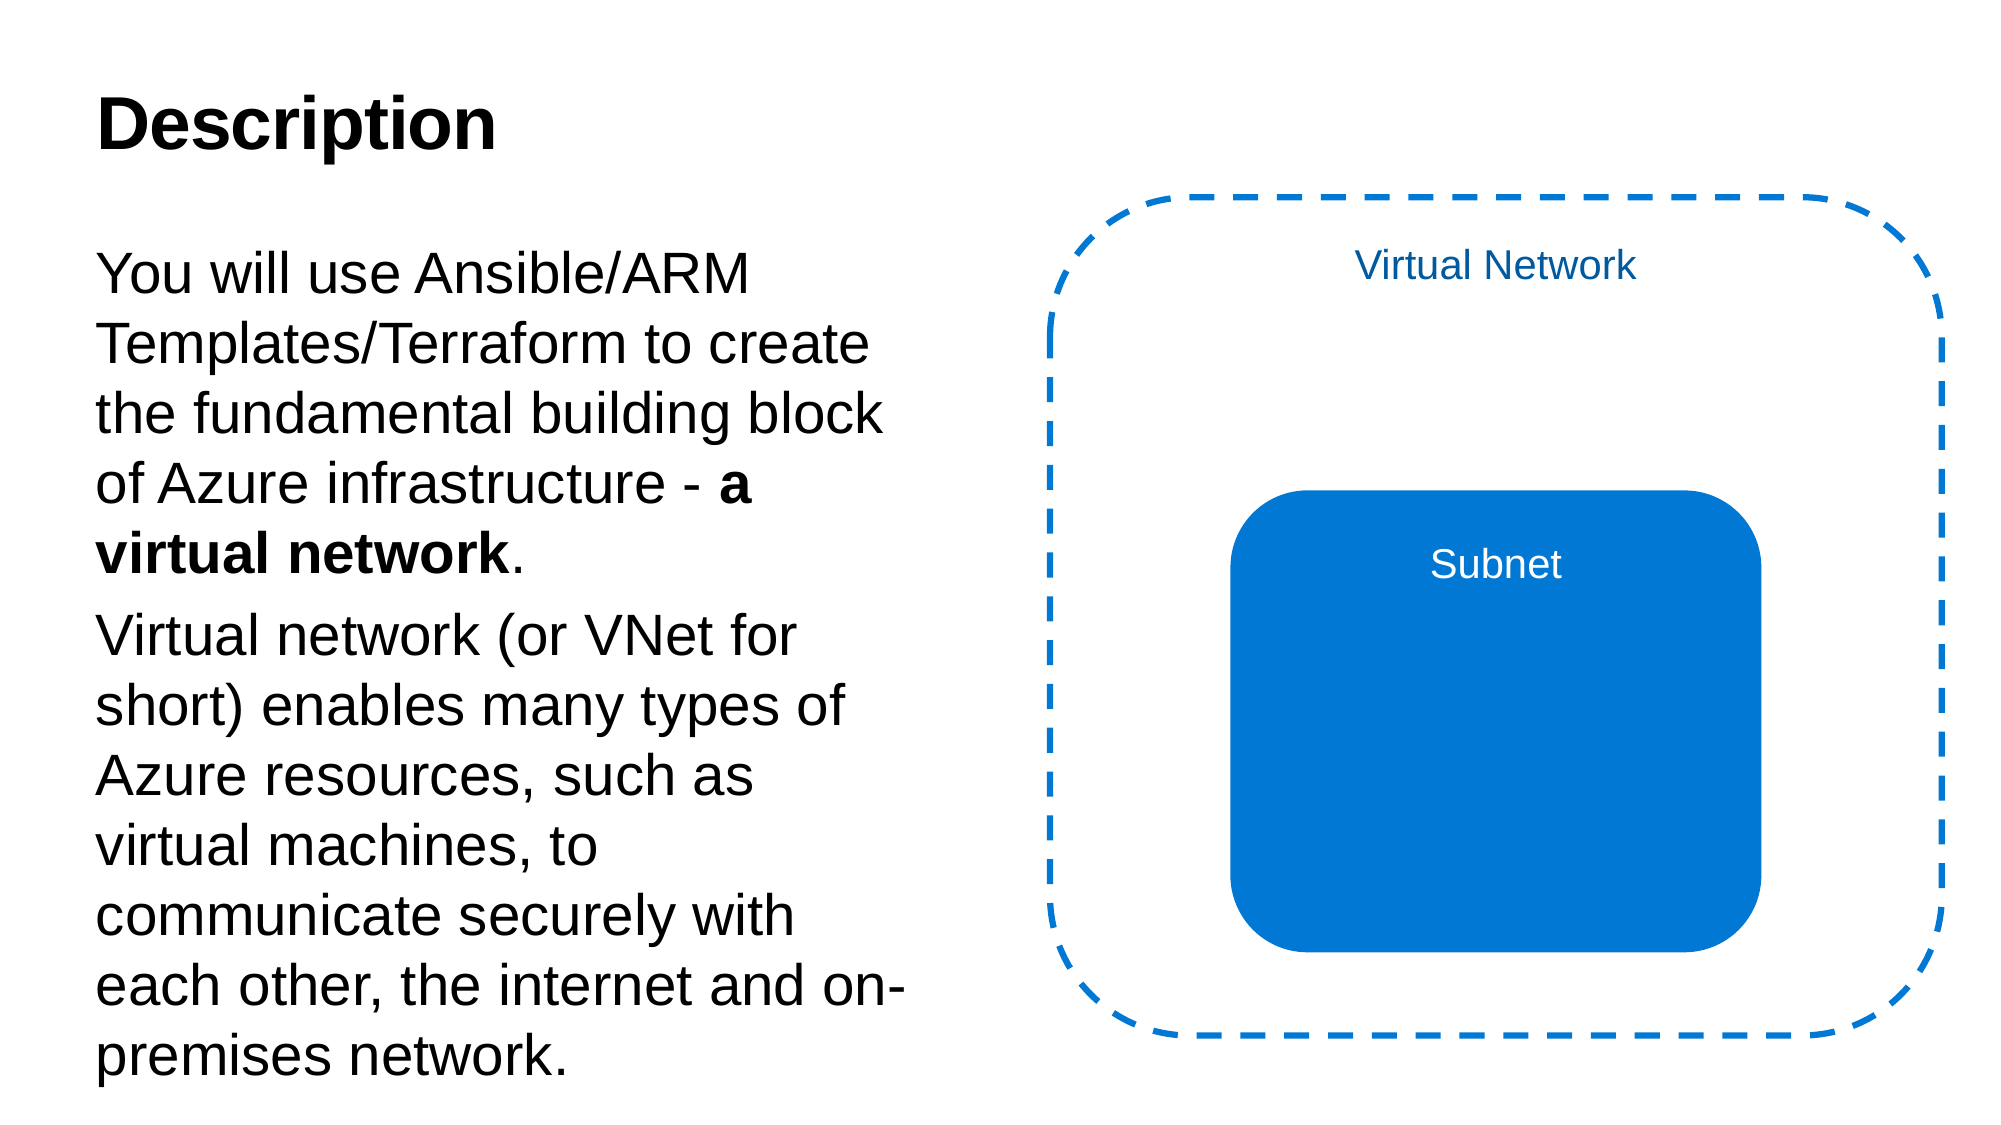

# Description
Virtual Network
You will use Ansible/ARM Templates/Terraform to create the fundamental building block of Azure infrastructure - a virtual network.
Virtual network (or VNet for short) enables many types of Azure resources, such as virtual machines, to communicate securely with each other, the internet and on-premises network.
Subnet